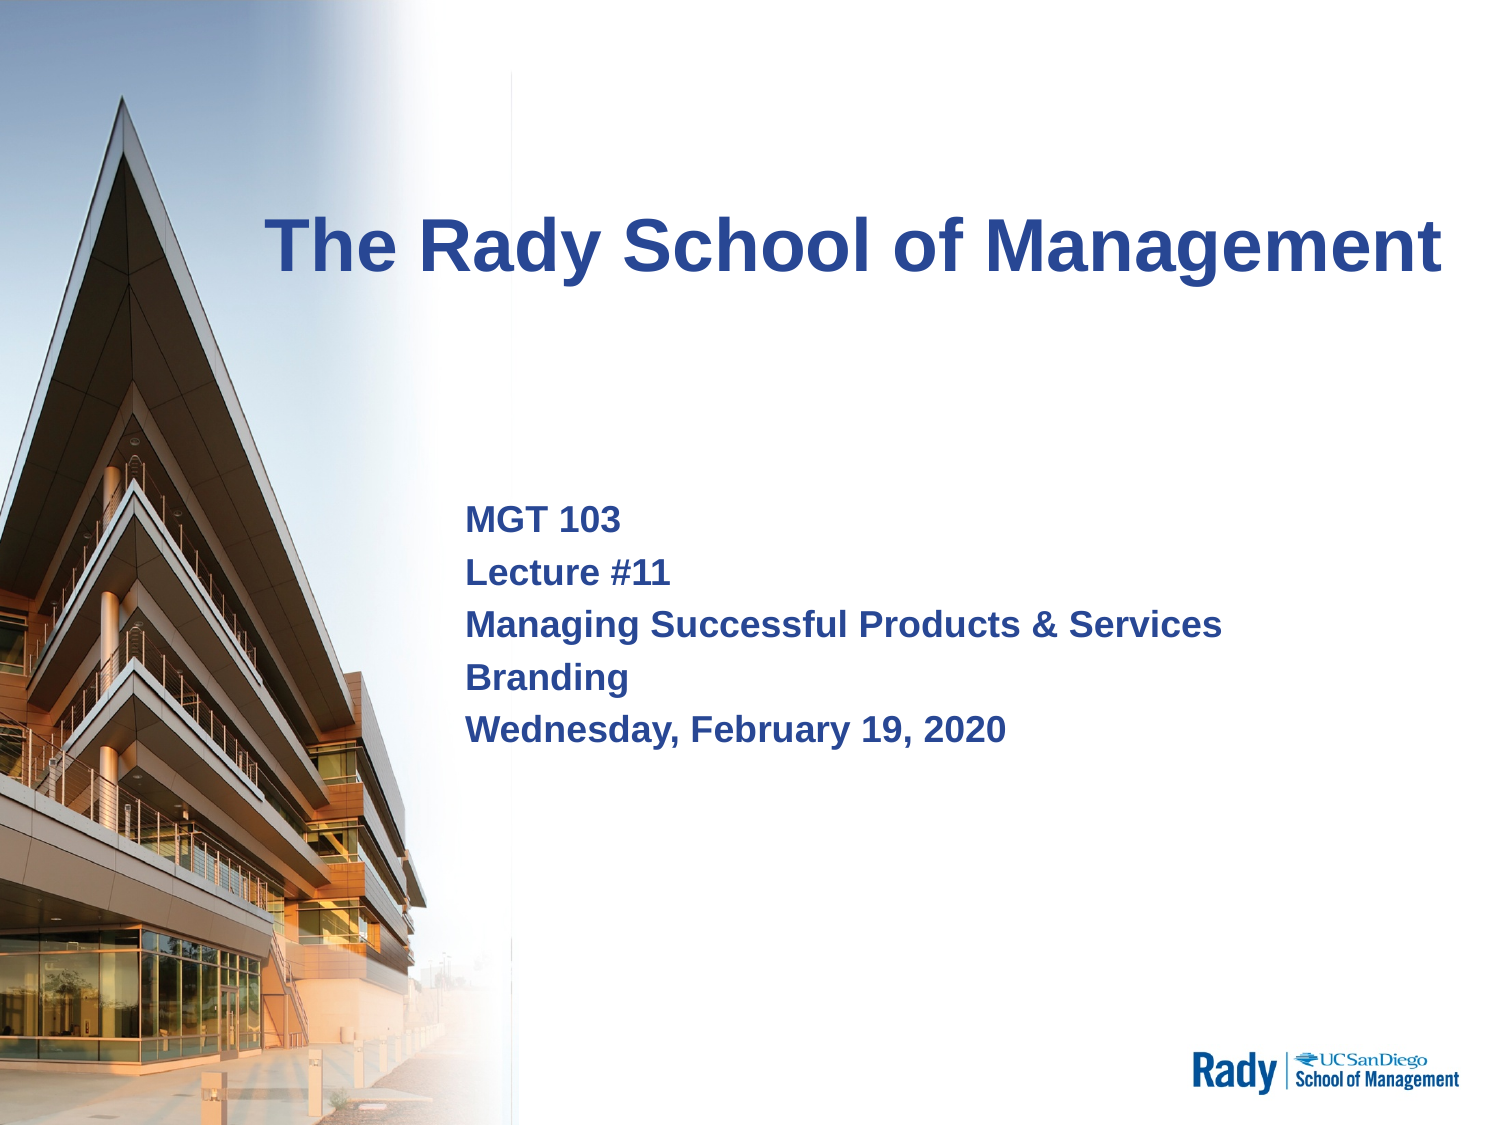

# The Rady School of Management
MGT 103
Lecture #11
Managing Successful Products & Services
Branding
Wednesday, February 19, 2020